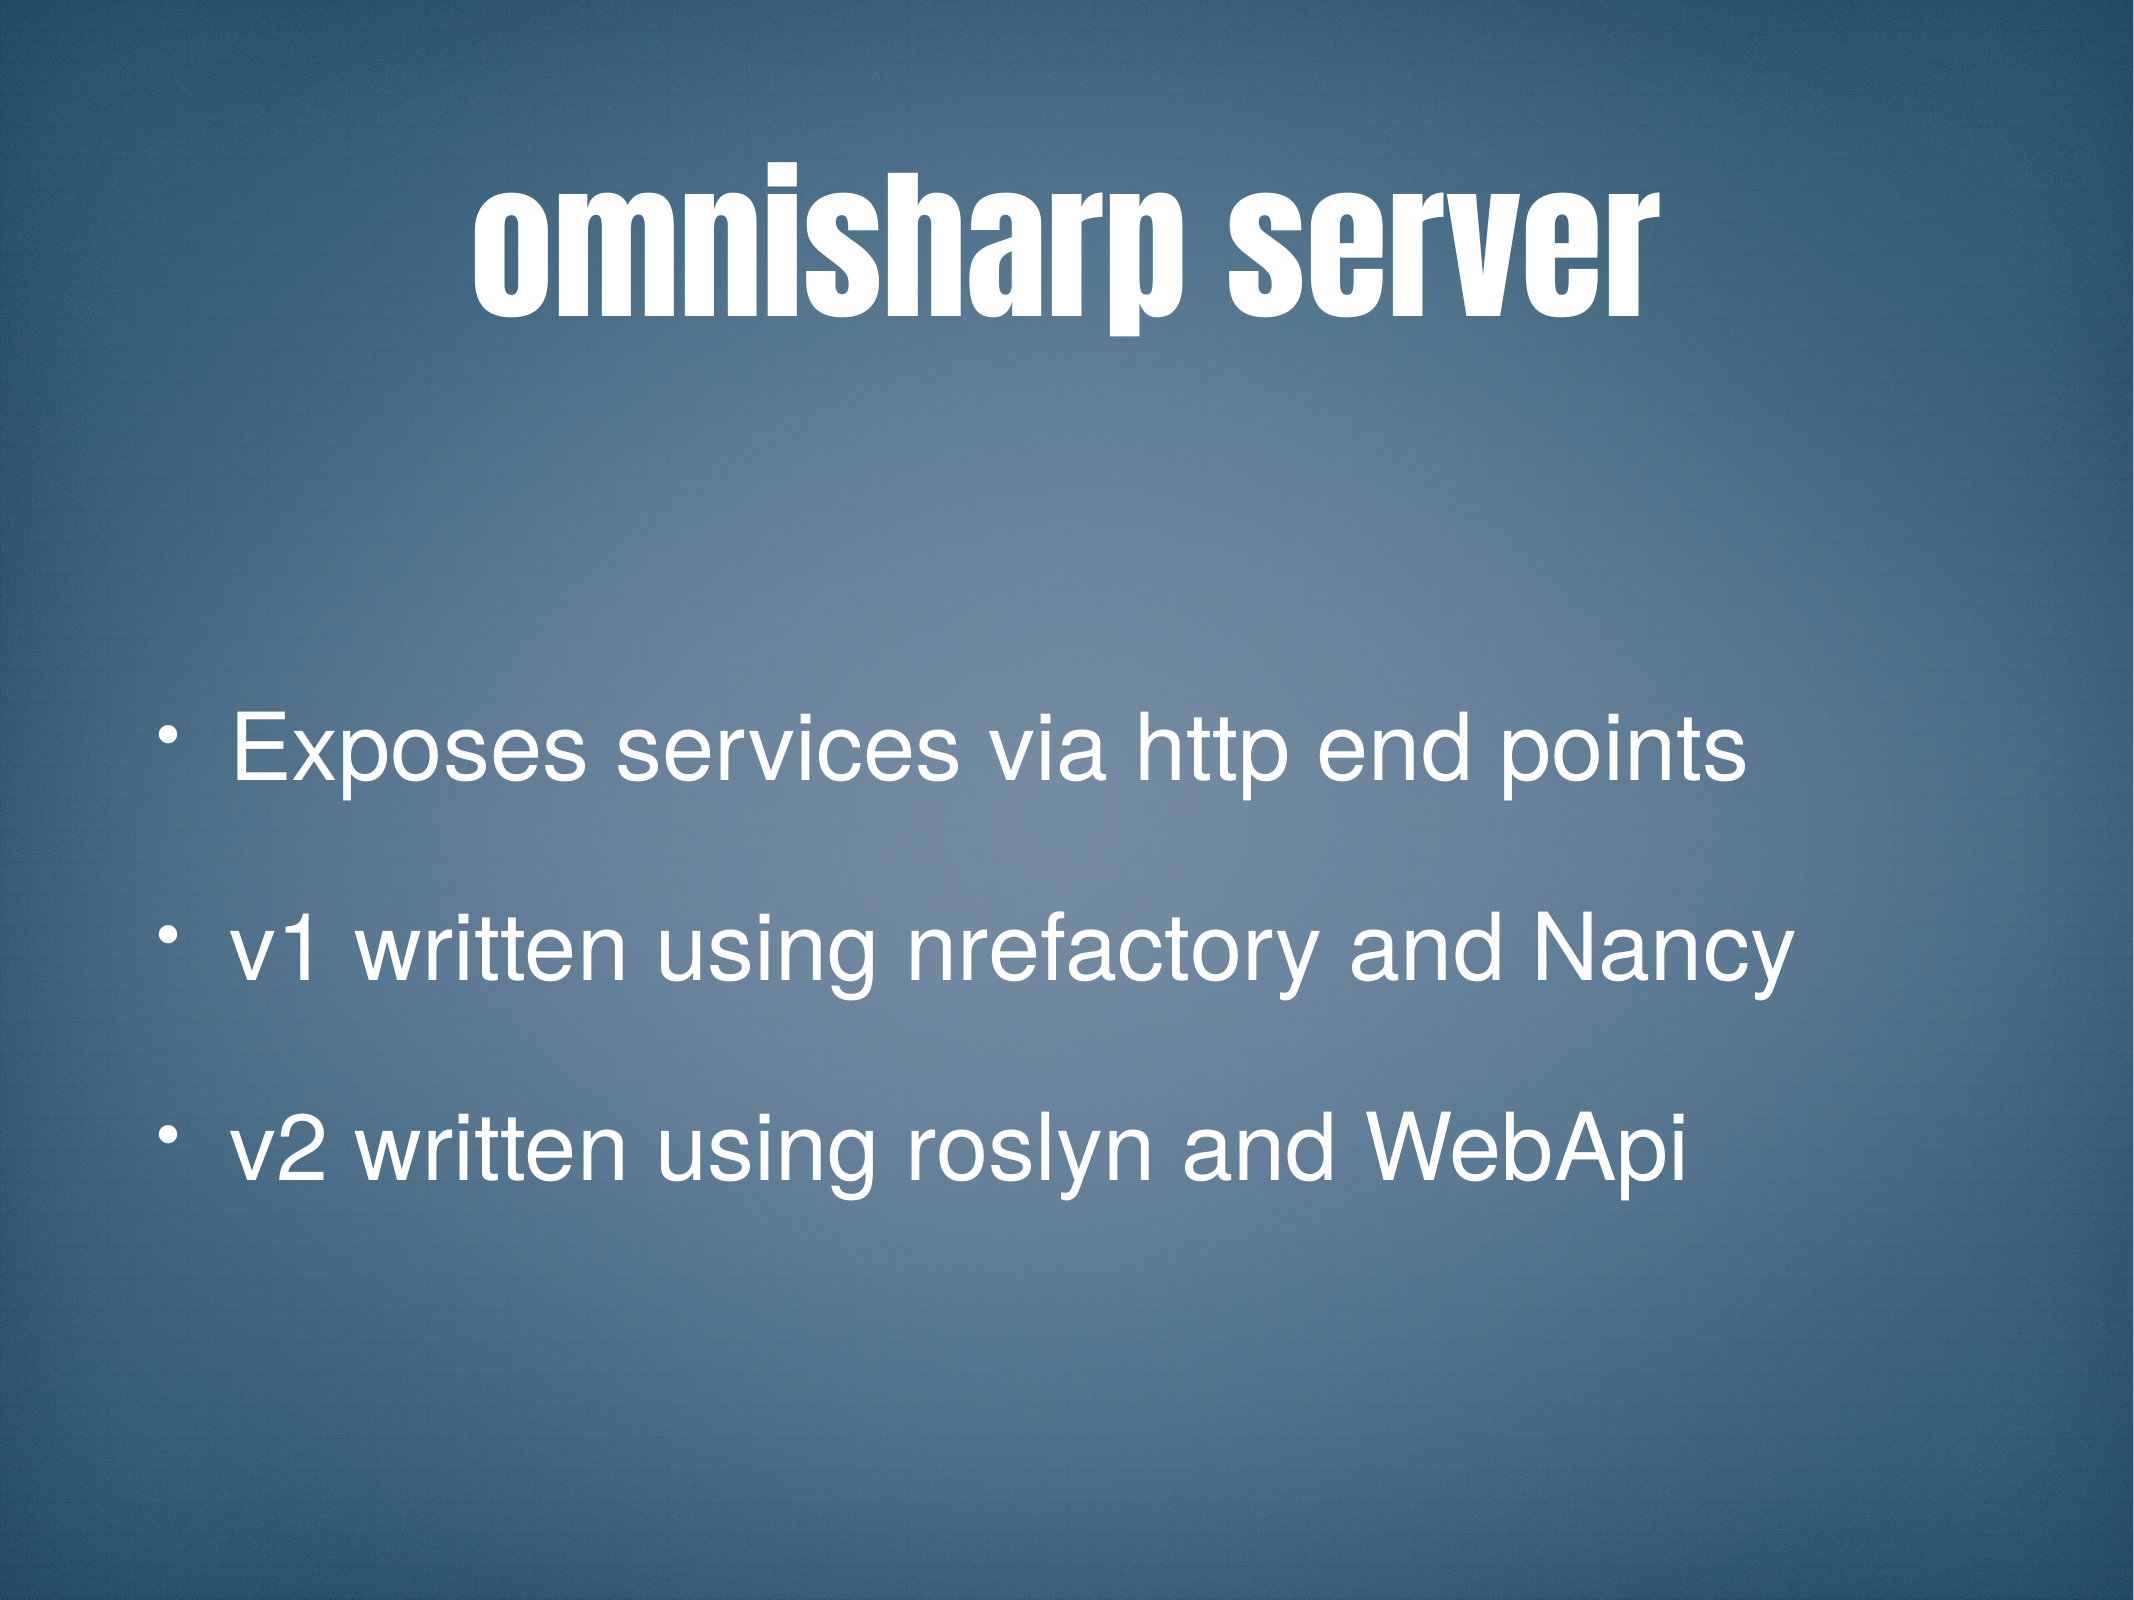

# omnisharp server
Exposes services via http end points
v1 written using nrefactory and Nancy
v2 written using roslyn and WebApi